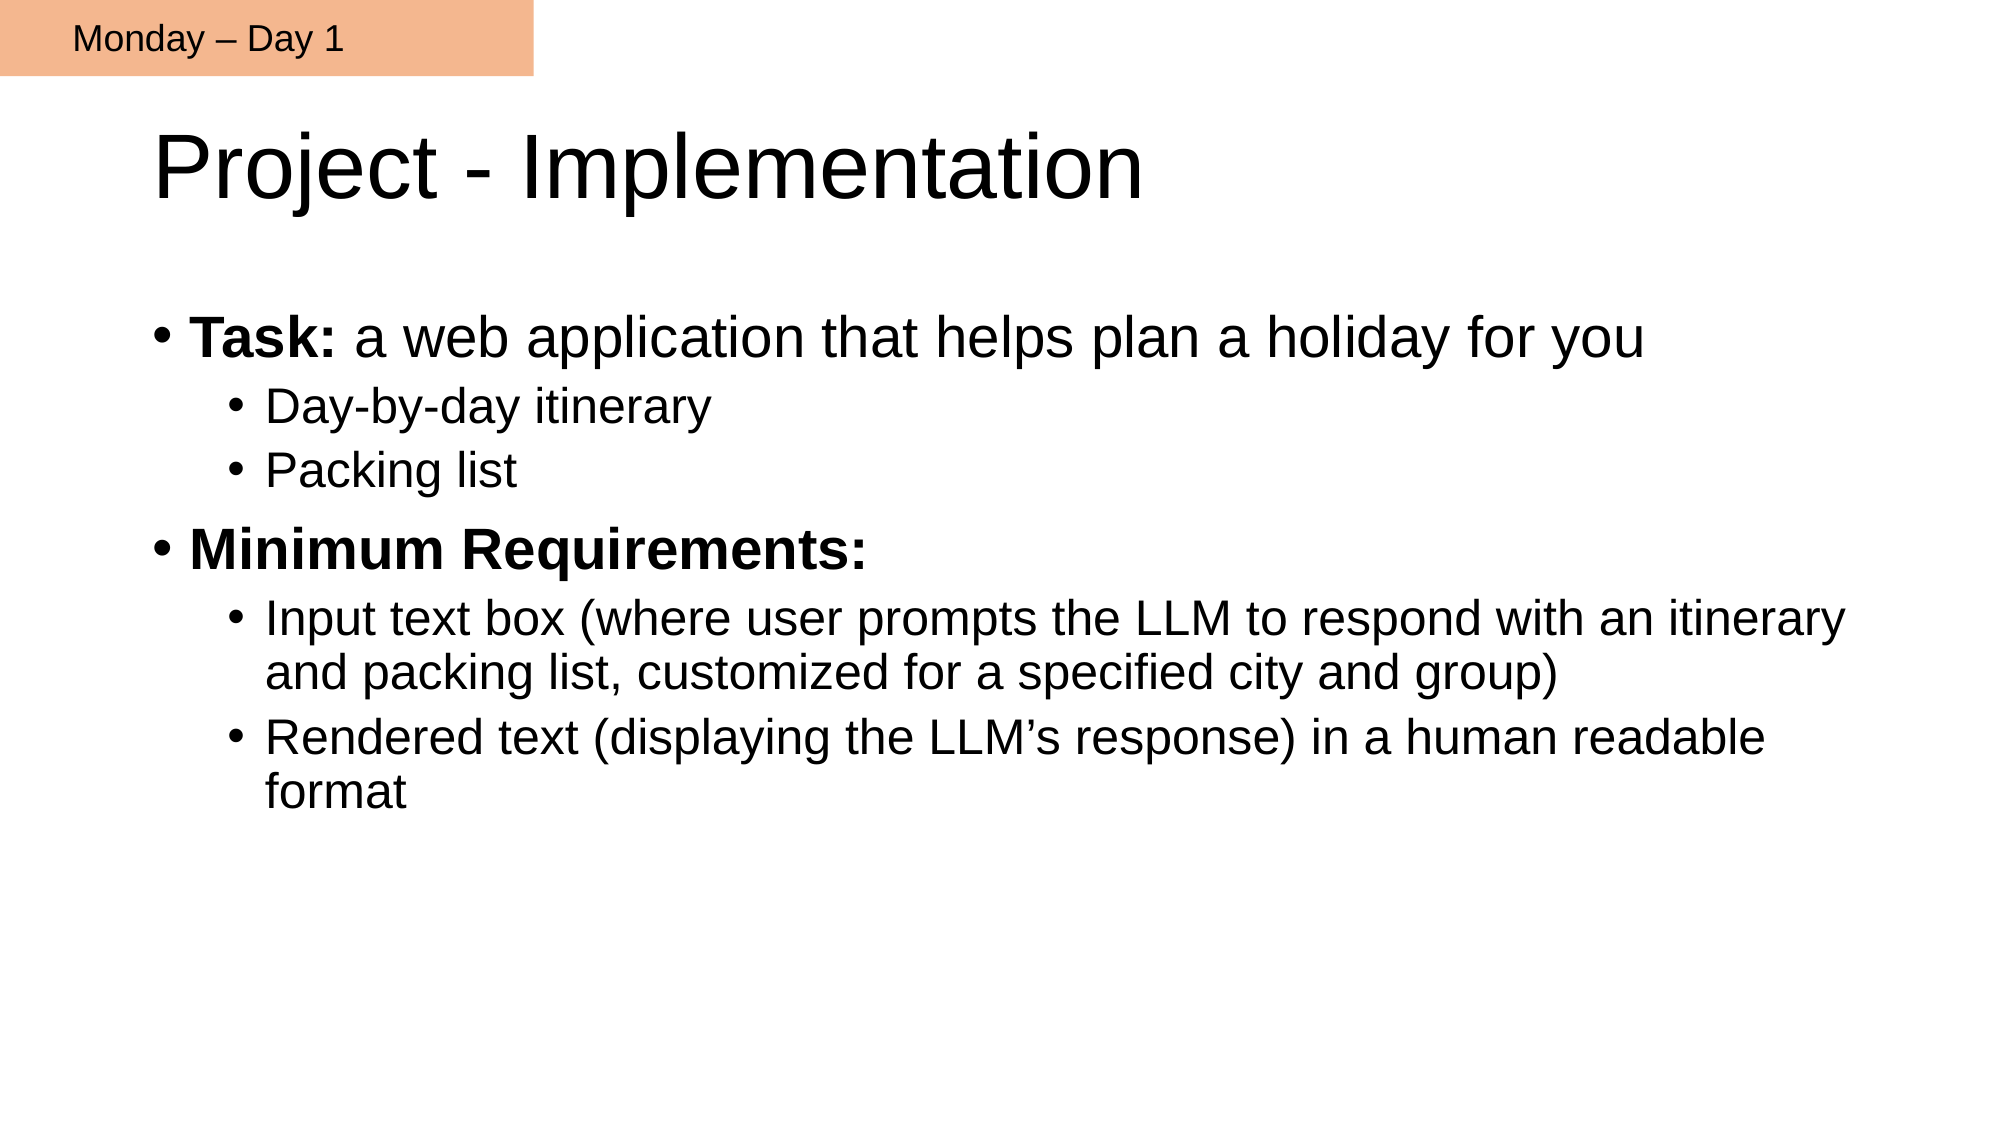

Monday – Day 1
# Project - Implementation
Task: a web application that helps plan a holiday for you
Day-by-day itinerary
Packing list
Minimum Requirements:
Input text box (where user prompts the LLM to respond with an itinerary and packing list, customized for a specified city and group)
Rendered text (displaying the LLM’s response) in a human readable format